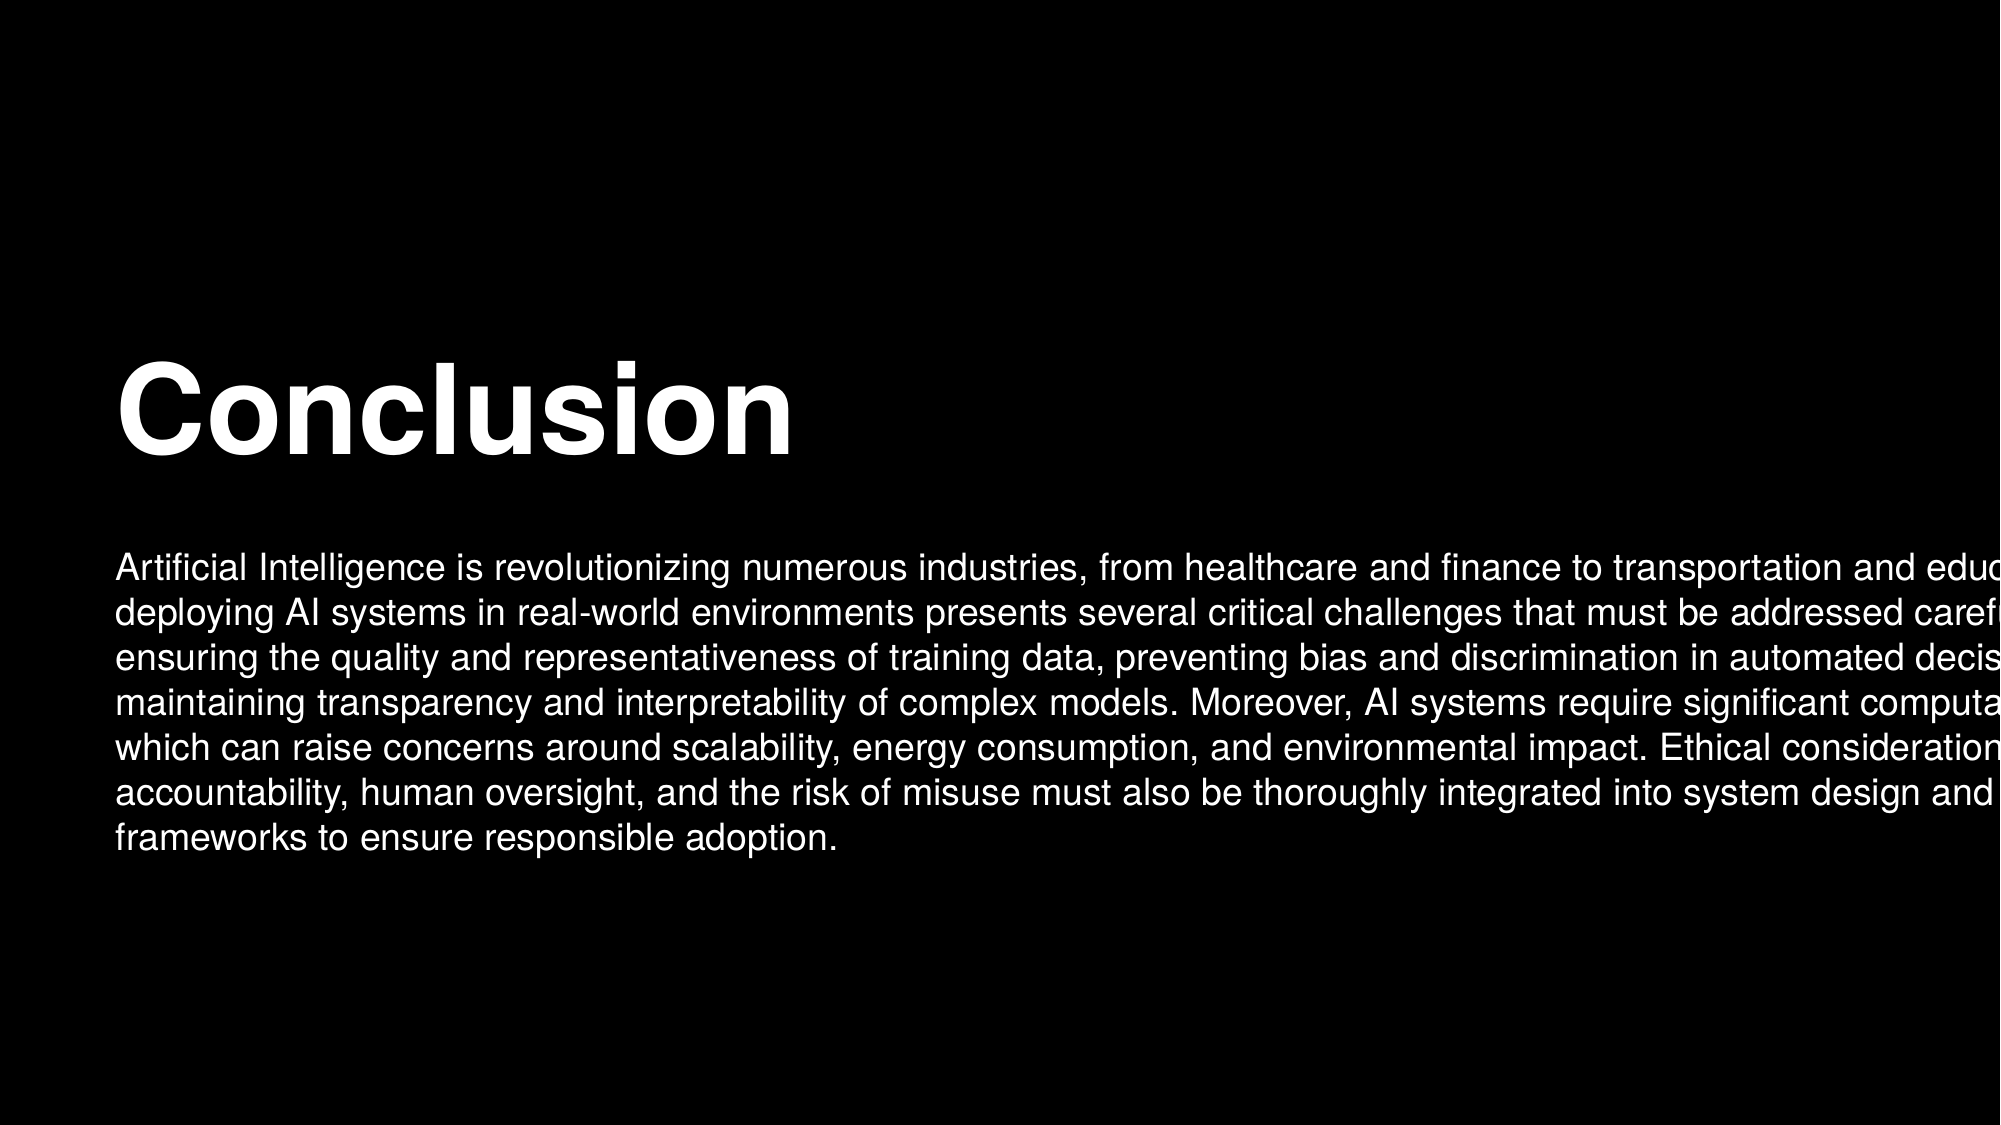

# Conclusion
Artificial Intelligence is revolutionizing numerous industries, from healthcare and finance to transportation and education. However, deploying AI systems in real-world environments presents several critical challenges that must be addressed carefully. These include ensuring the quality and representativeness of training data, preventing bias and discrimination in automated decisions, and maintaining transparency and interpretability of complex models. Moreover, AI systems require significant computational resources, which can raise concerns around scalability, energy consumption, and environmental impact. Ethical considerations such as accountability, human oversight, and the risk of misuse must also be thoroughly integrated into system design and regulation frameworks to ensure responsible adoption.